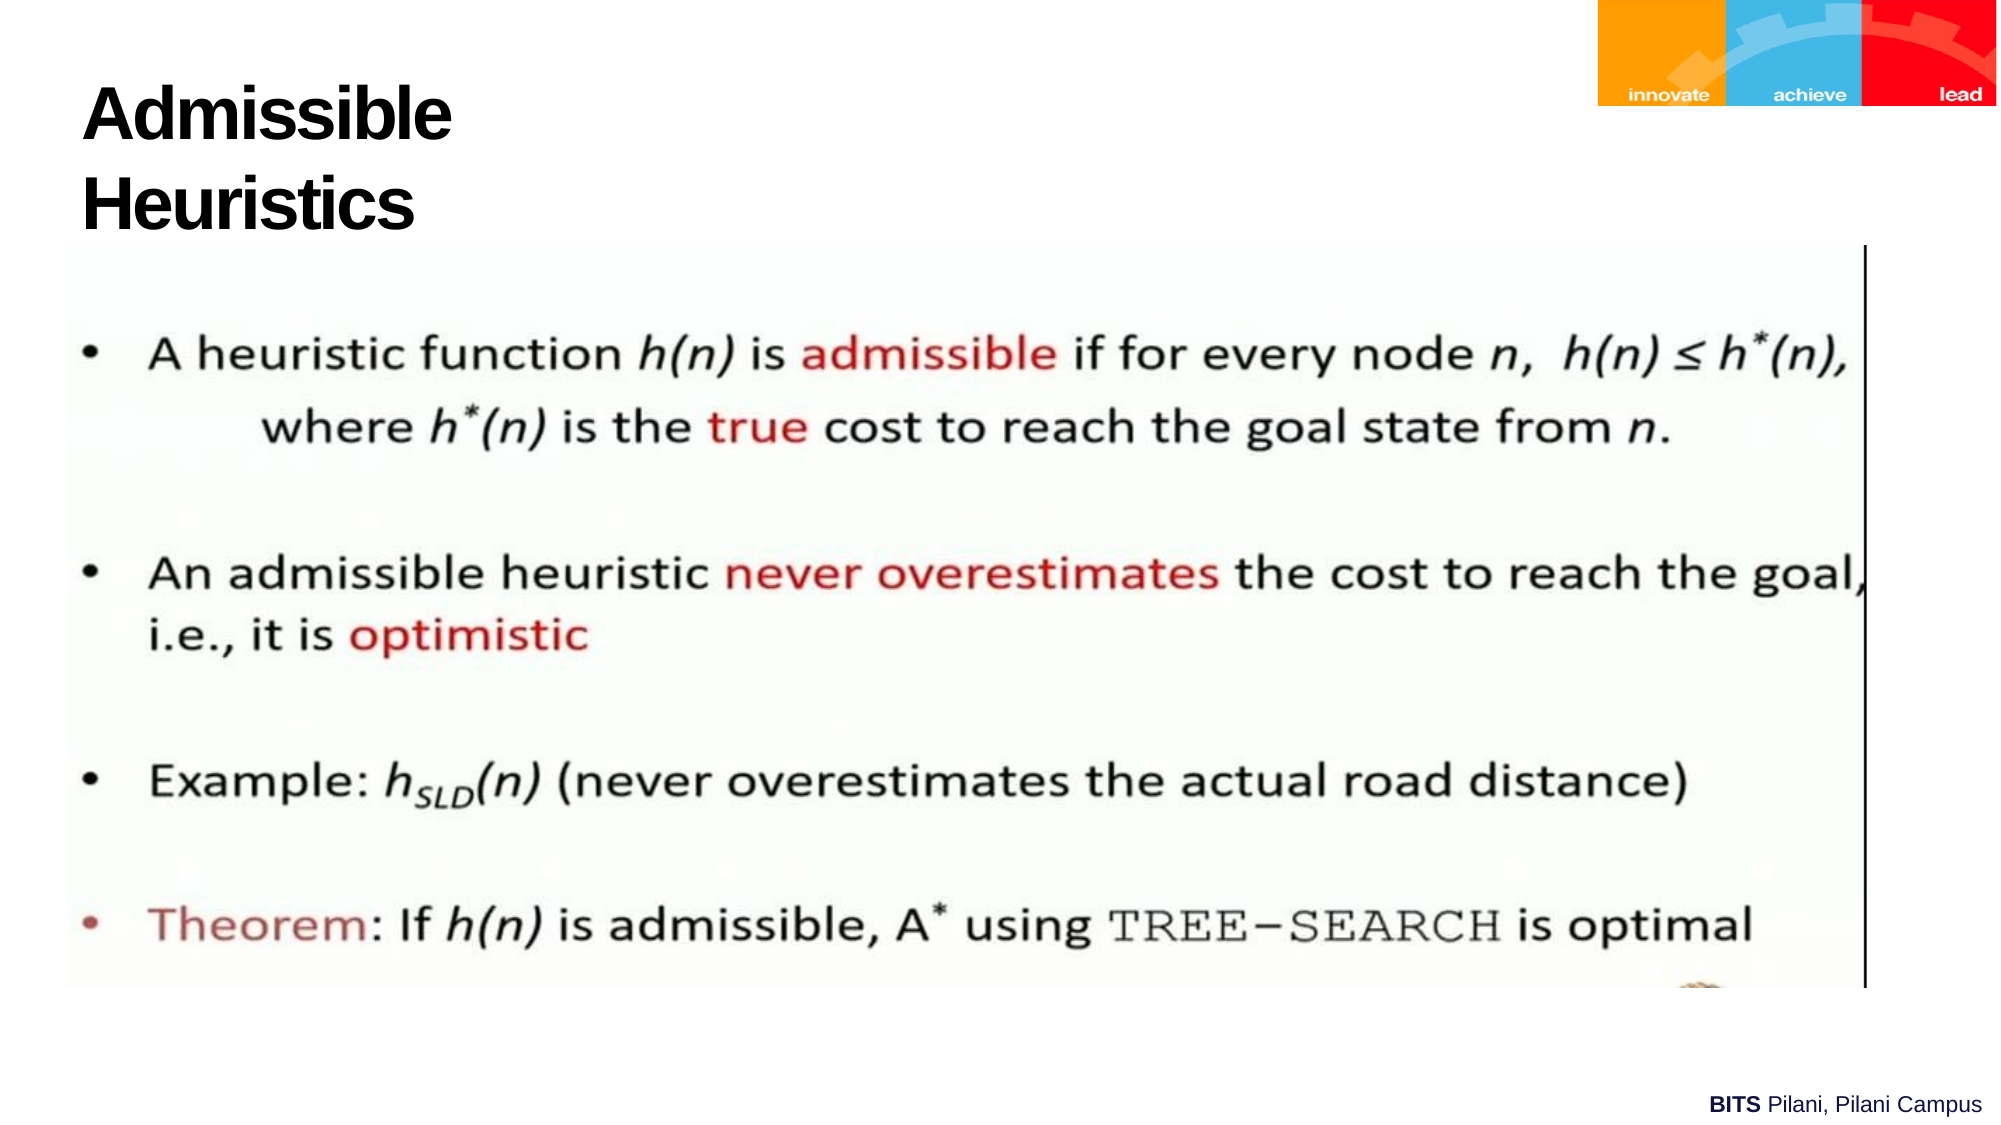

# Admissible Heuristics

BITS Pilani, Pilani Campus